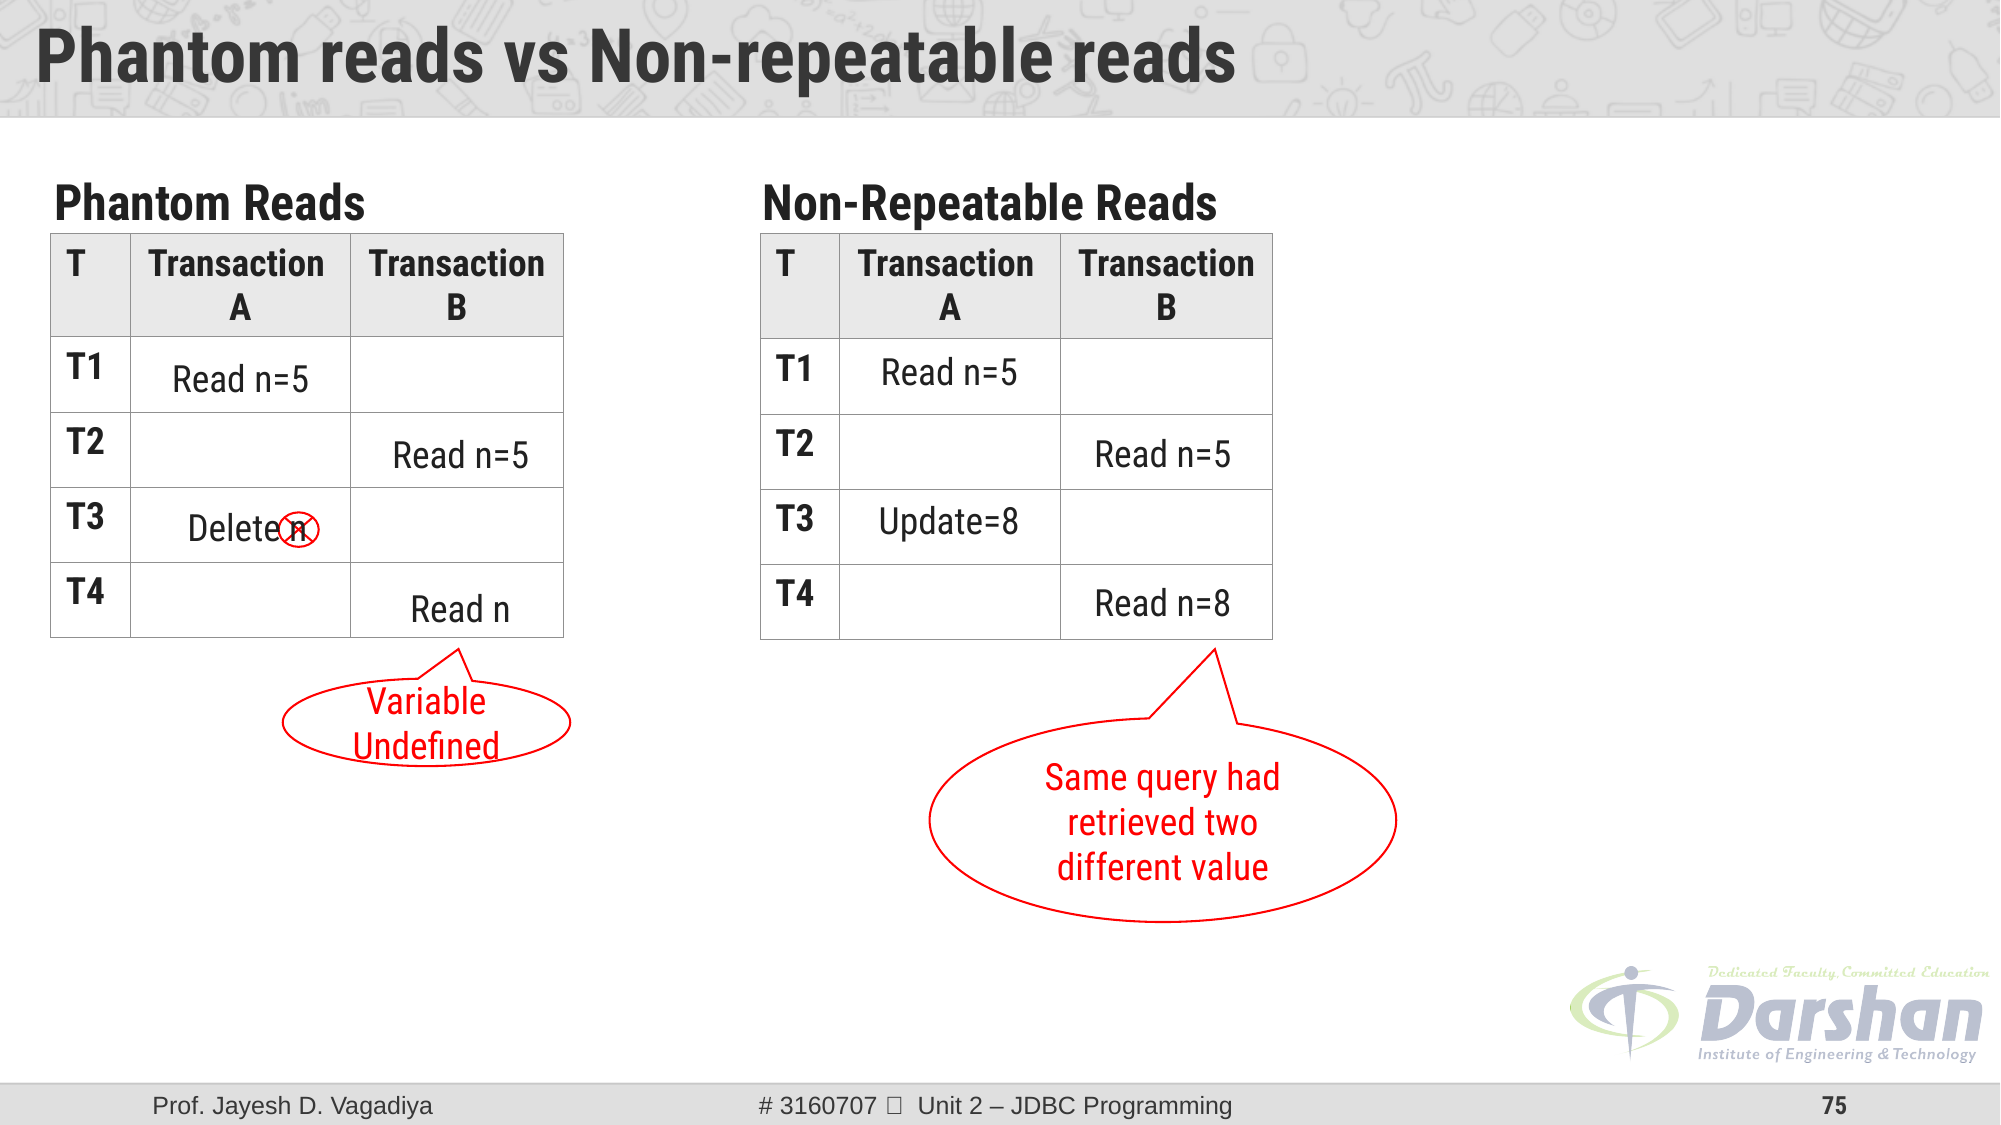

# Phantom reads vs Non-repeatable reads
Phantom Reads
Non-Repeatable Reads
| T | Transaction A | Transaction B |
| --- | --- | --- |
| T1 |  |  |
| T2 |  |  |
| T3 |  |  |
| T4 |  |  |
| T | Transaction A | Transaction B |
| --- | --- | --- |
| T1 |  |  |
| T2 |  |  |
| T3 |  |  |
| T4 |  |  |
Read n=5
Read n=5
Read n=5
Read n=5
Update=8
Delete n

Read n=8
Read n
Variable Undefined
Same query had retrieved two different value